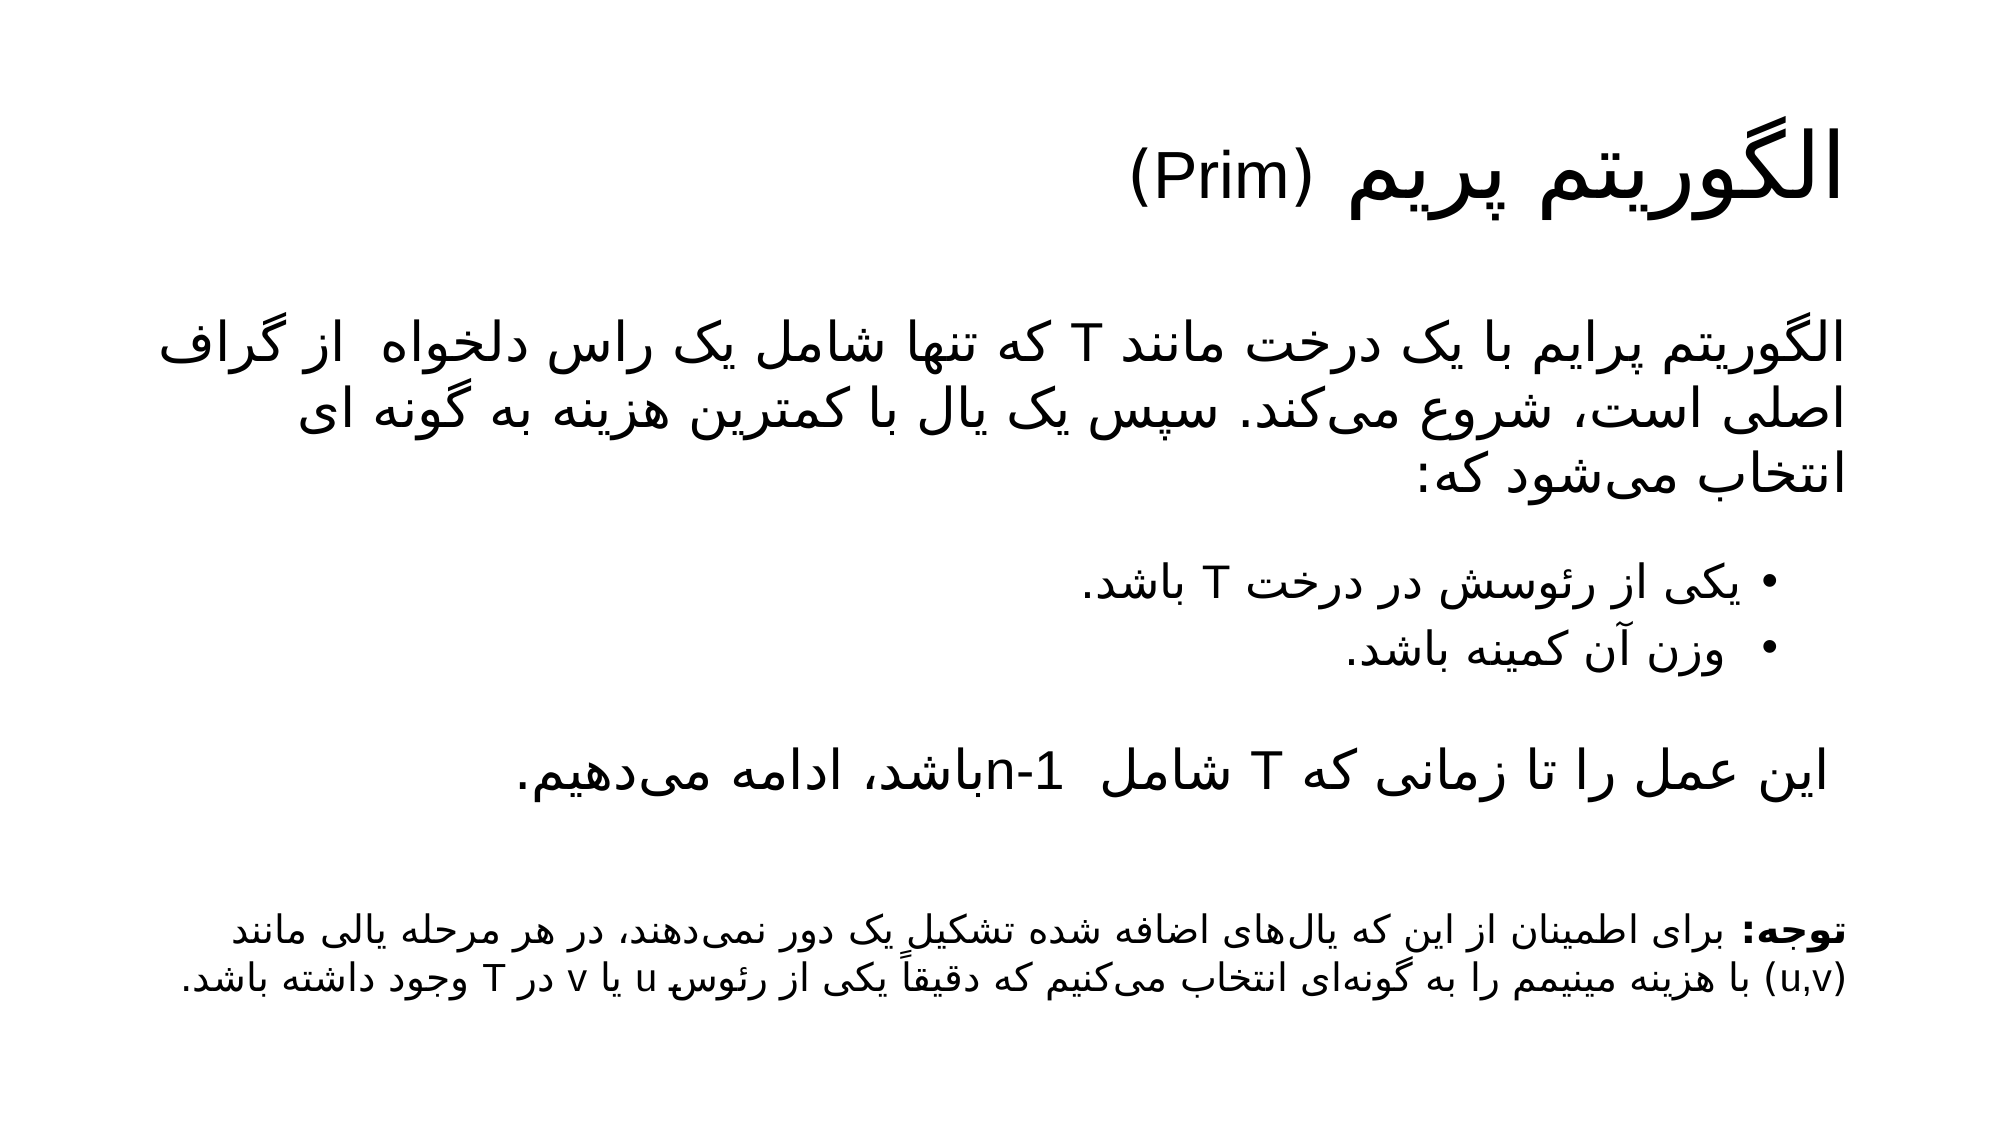

# الگوریتم پریم (Prim)
الگوریتم پرايم با یک درخت مانند T که تنها شامل یک راس دلخواه  از گراف اصلی است، شروع می‌کند. سپس یک یال با کمترین هزینه به گونه ای انتخاب می‌شود که:

یکی از رئوسش در درخت T باشد.
 وزن آن کمینه باشد.

 این عمل را تا زمانی که T شامل  n-1باشد، ادامه می‌دهيم.

توجه: برای اطمینان از اين که یال‌های اضافه شده تشکیل یک دور نمی‌دهند، در هر مرحله یالی مانند (u,v) با هزینه مینیمم را به گونه‌ای انتخاب می‌کنیم که دقیقاً یکی از رئوس u یا v در T وجود داشته باشد.